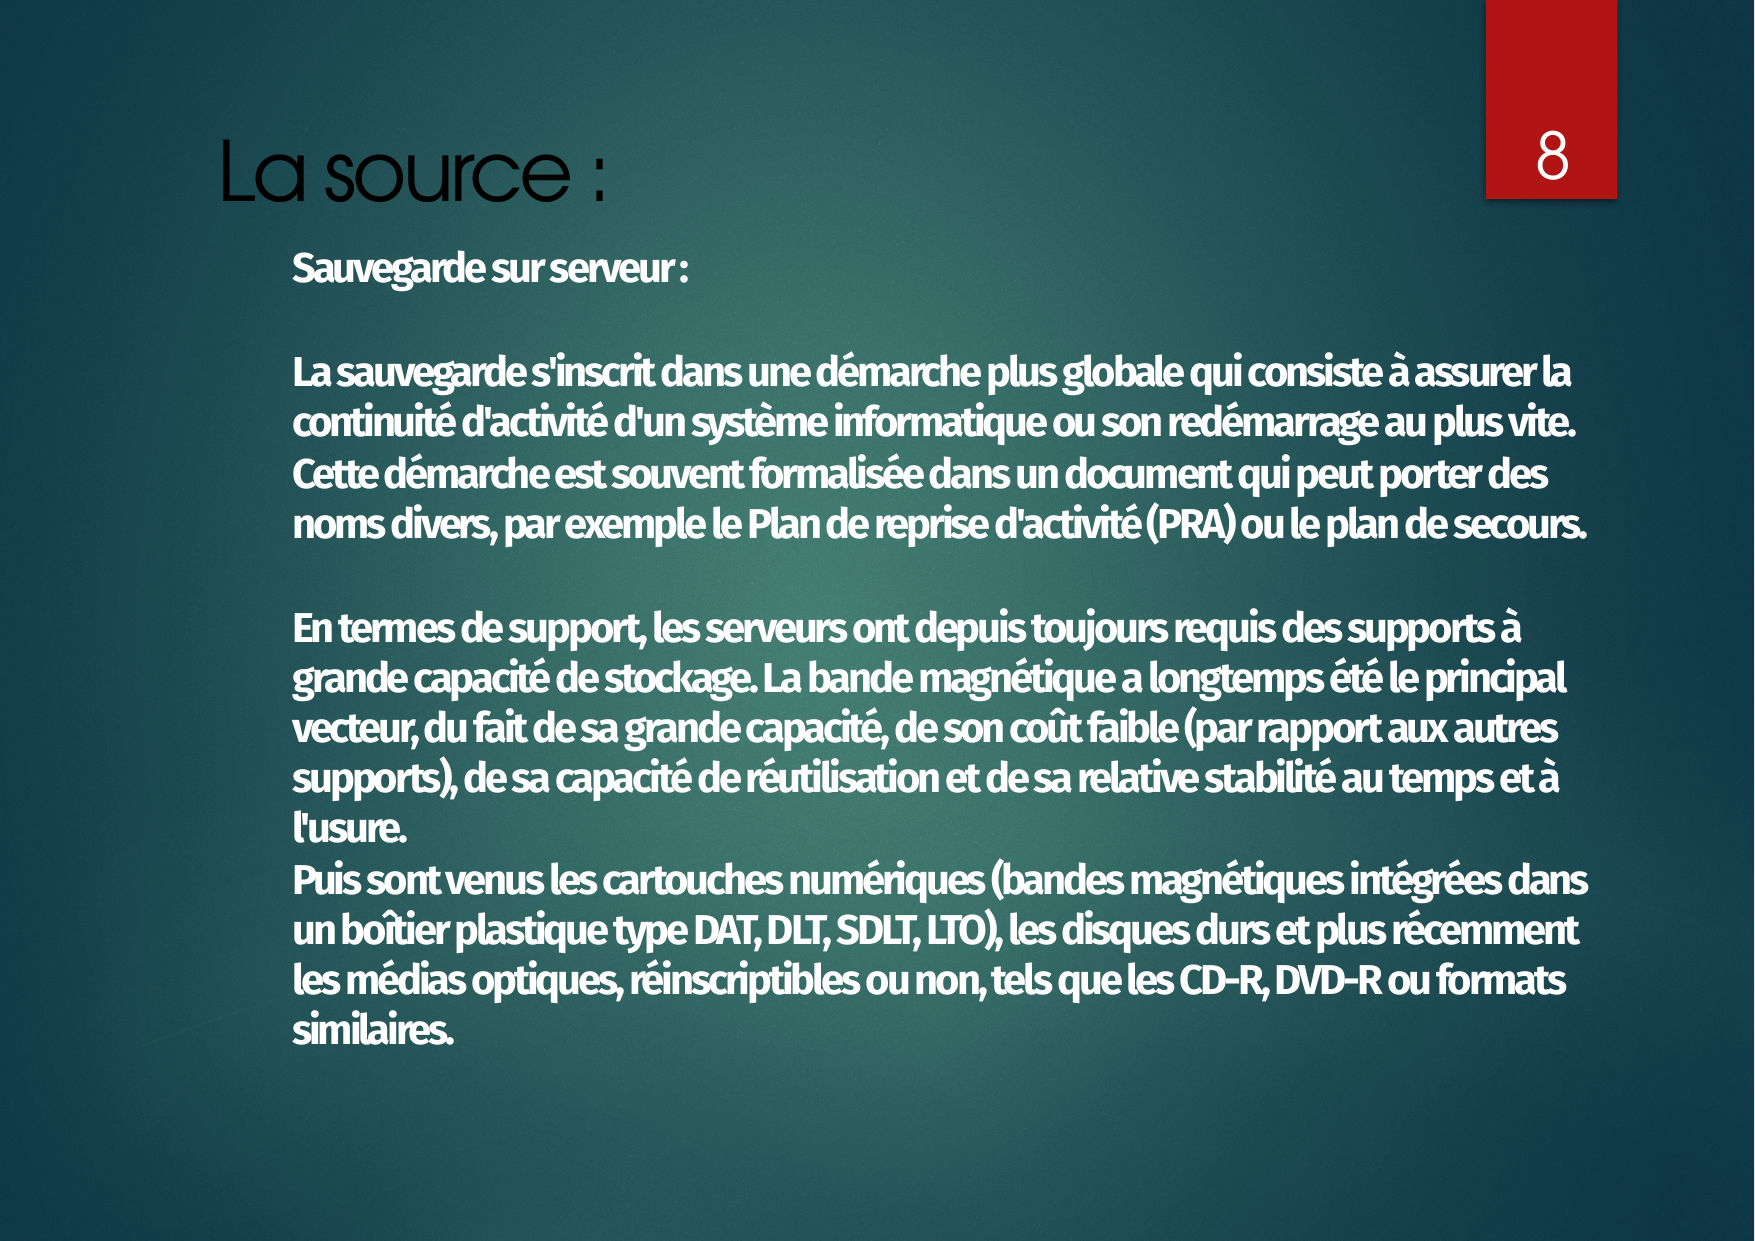

8
# La source :
Sauvegarde sur serveur :

La sauvegarde s'inscrit dans une démarche plus globale qui consiste à assurer la continuité d'activité d'un système informatique ou son redémarrage au plus vite.
Cette démarche est souvent formalisée dans un document qui peut porter des noms divers, par exemple le Plan de reprise d'activité (PRA) ou le plan de secours.

En termes de support, les serveurs ont depuis toujours requis des supports à grande capacité de stockage. La bande magnétique a longtemps été le principal vecteur, du fait de sa grande capacité, de son coût faible (par rapport aux autres supports), de sa capacité de réutilisation et de sa relative stabilité au temps et à l'usure.
Puis sont venus les cartouches numériques (bandes magnétiques intégrées dans un boîtier plastique type DAT, DLT, SDLT, LTO), les disques durs et plus récemment les médias optiques, réinscriptibles ou non, tels que les CD-R, DVD-R ou formats similaires.